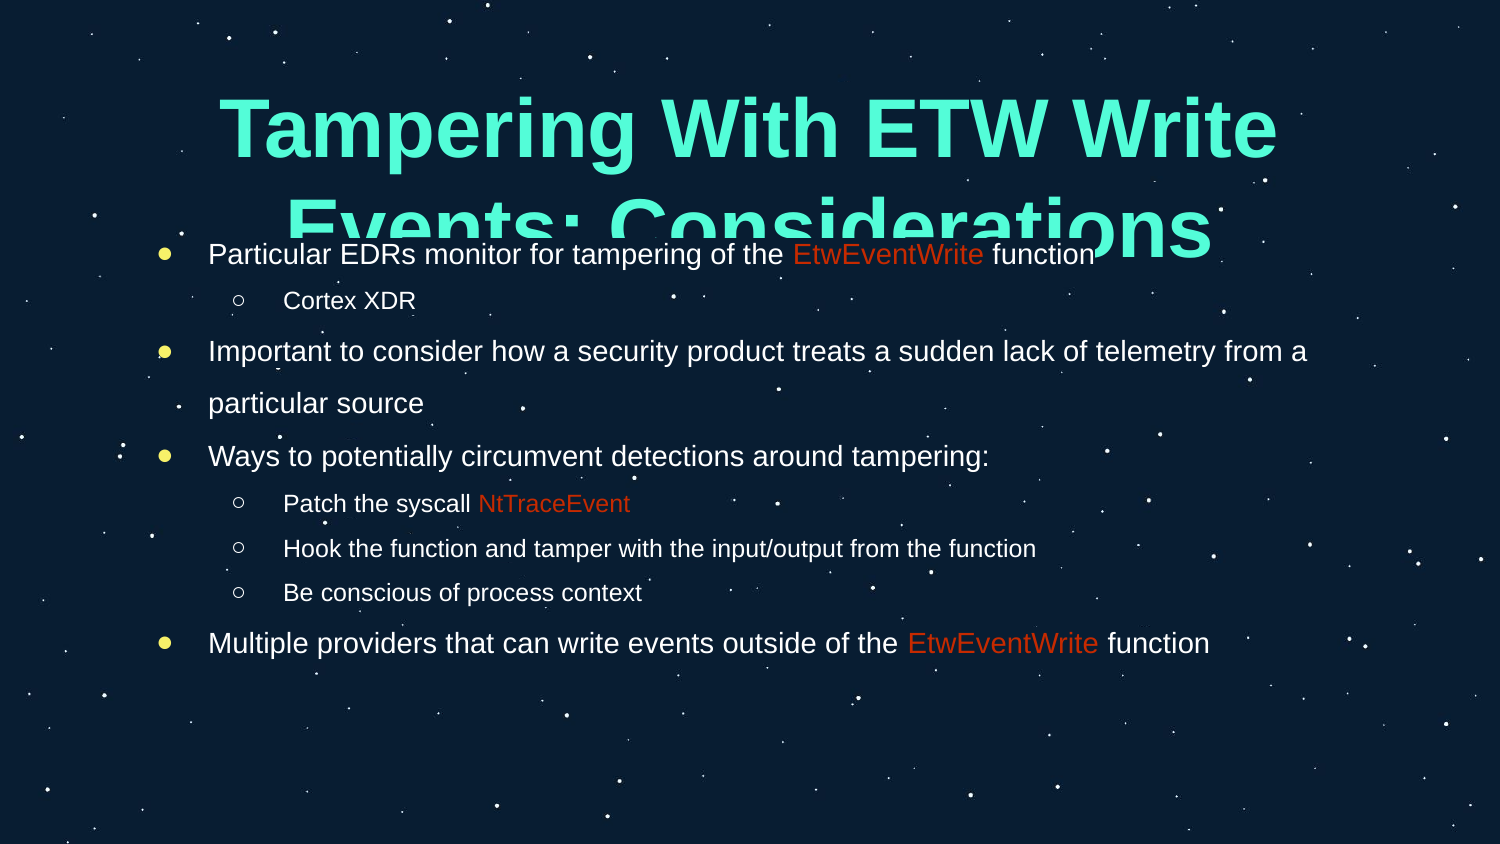

# Tampering With ETW Write Events: Considerations

Particular EDRs monitor for tampering of the EtwEventWrite function
Cortex XDR
Important to consider how a security product treats a sudden lack of telemetry from a particular source
Ways to potentially circumvent detections around tampering:
Patch the syscall NtTraceEvent
Hook the function and tamper with the input/output from the function
Be conscious of process context
Multiple providers that can write events outside of the EtwEventWrite function